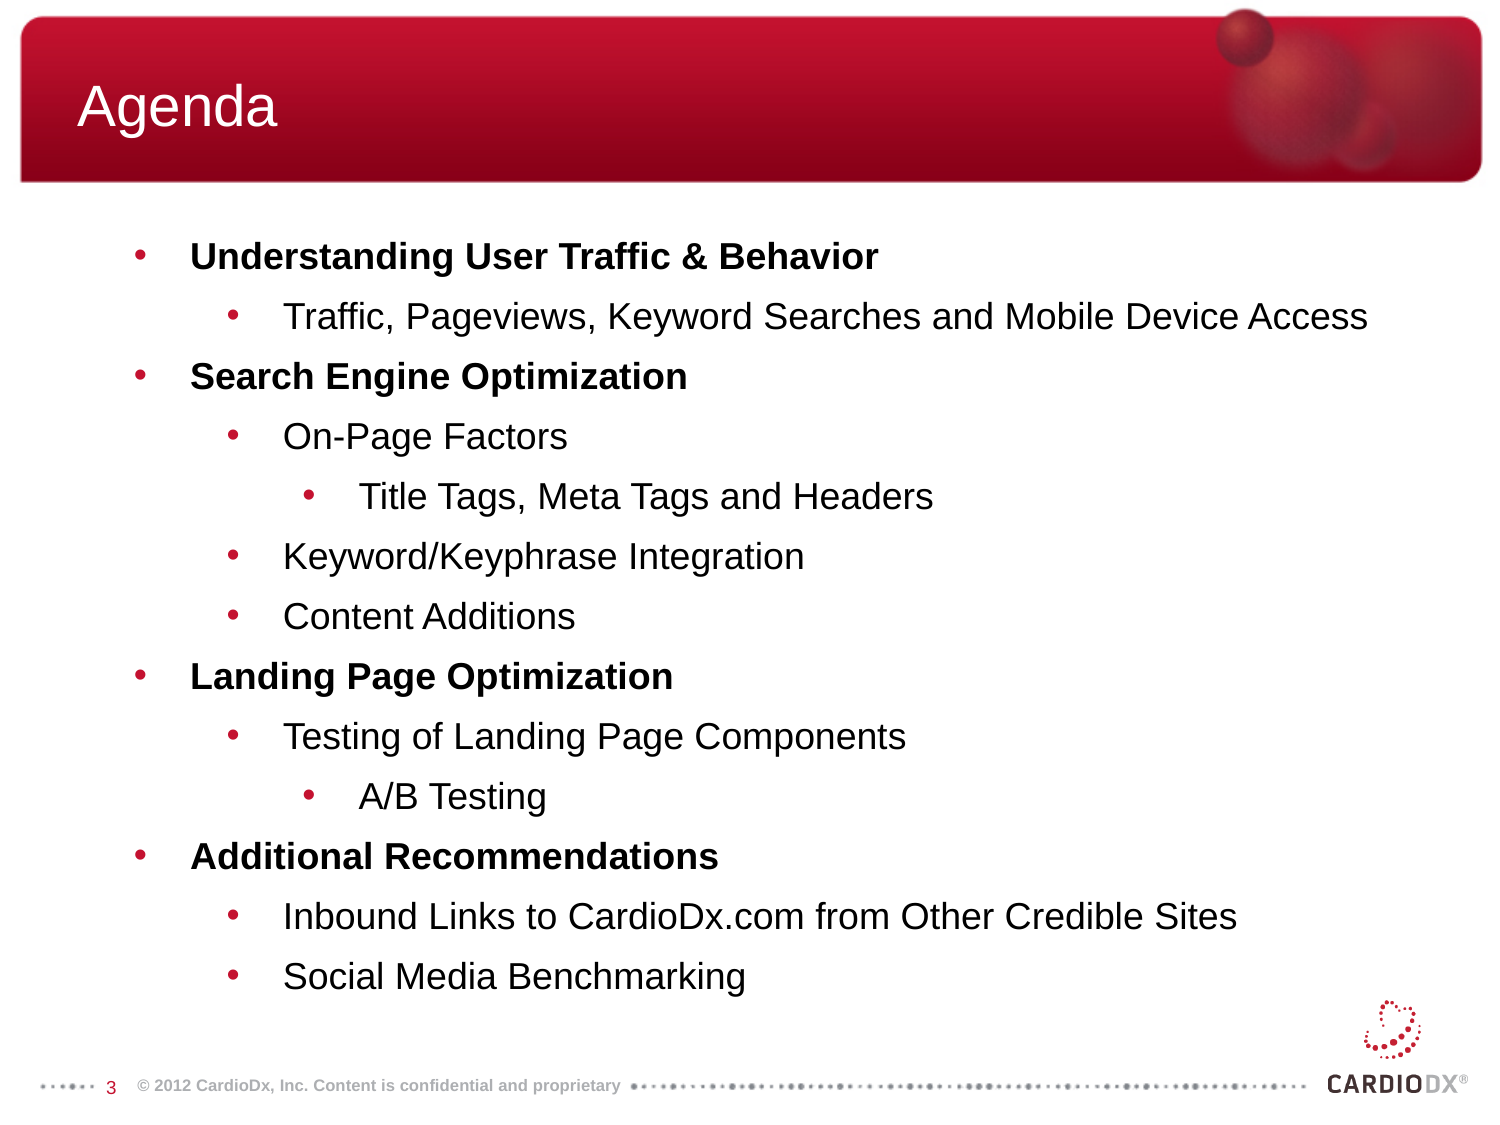

# Agenda
Understanding User Traffic & Behavior
Traffic, Pageviews, Keyword Searches and Mobile Device Access
Search Engine Optimization
On-Page Factors
Title Tags, Meta Tags and Headers
Keyword/Keyphrase Integration
Content Additions
Landing Page Optimization
Testing of Landing Page Components
A/B Testing
Additional Recommendations
Inbound Links to CardioDx.com from Other Credible Sites
Social Media Benchmarking
© 2012 CardioDx, Inc. Content is confidential and proprietary
3